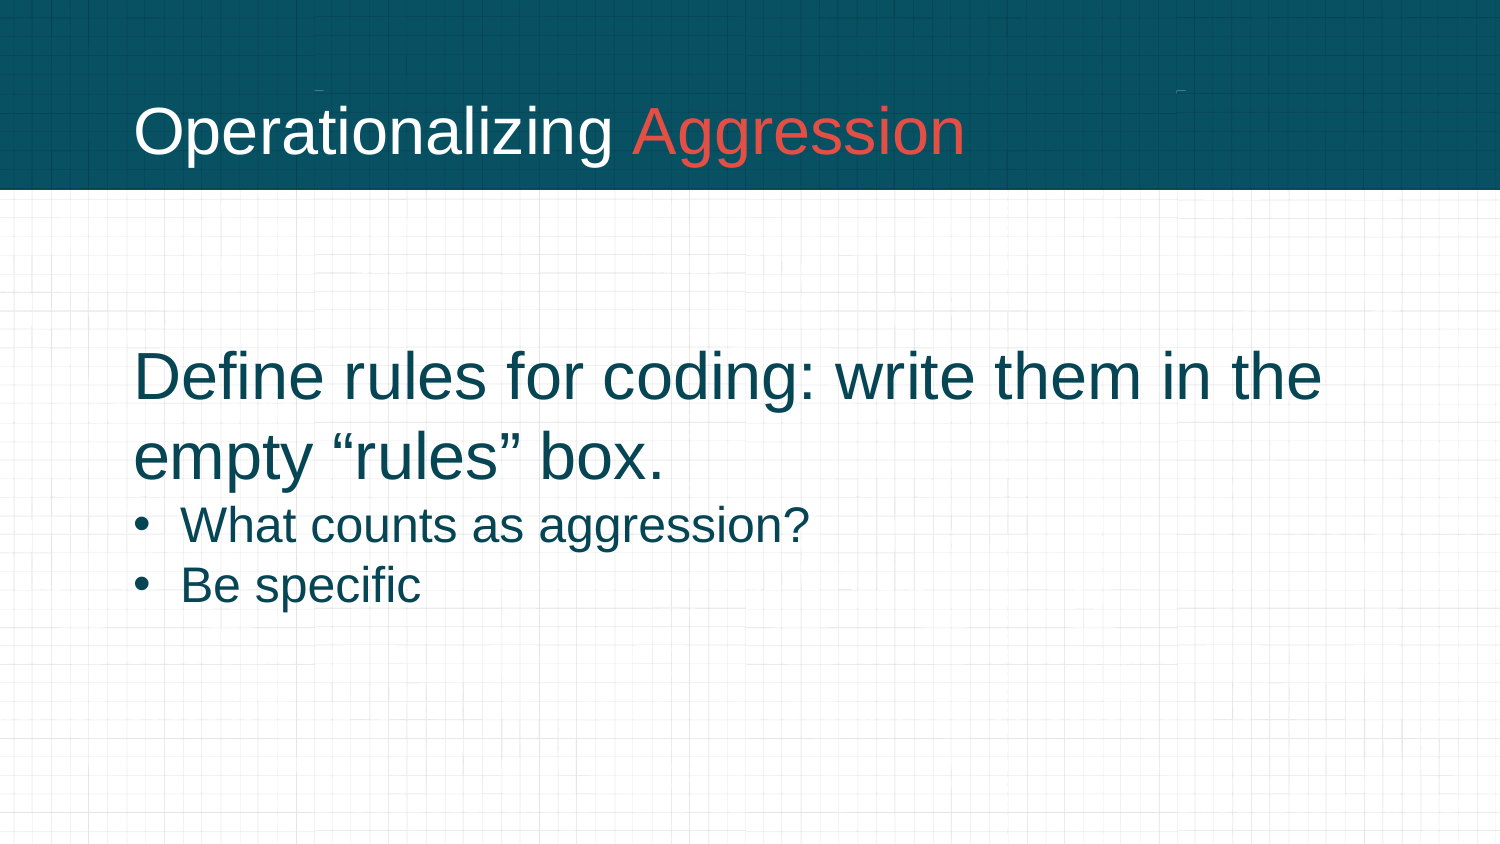

# Operationalizing Aggression
Define rules for coding: write them in the empty “rules” box.
What counts as aggression?
Be specific